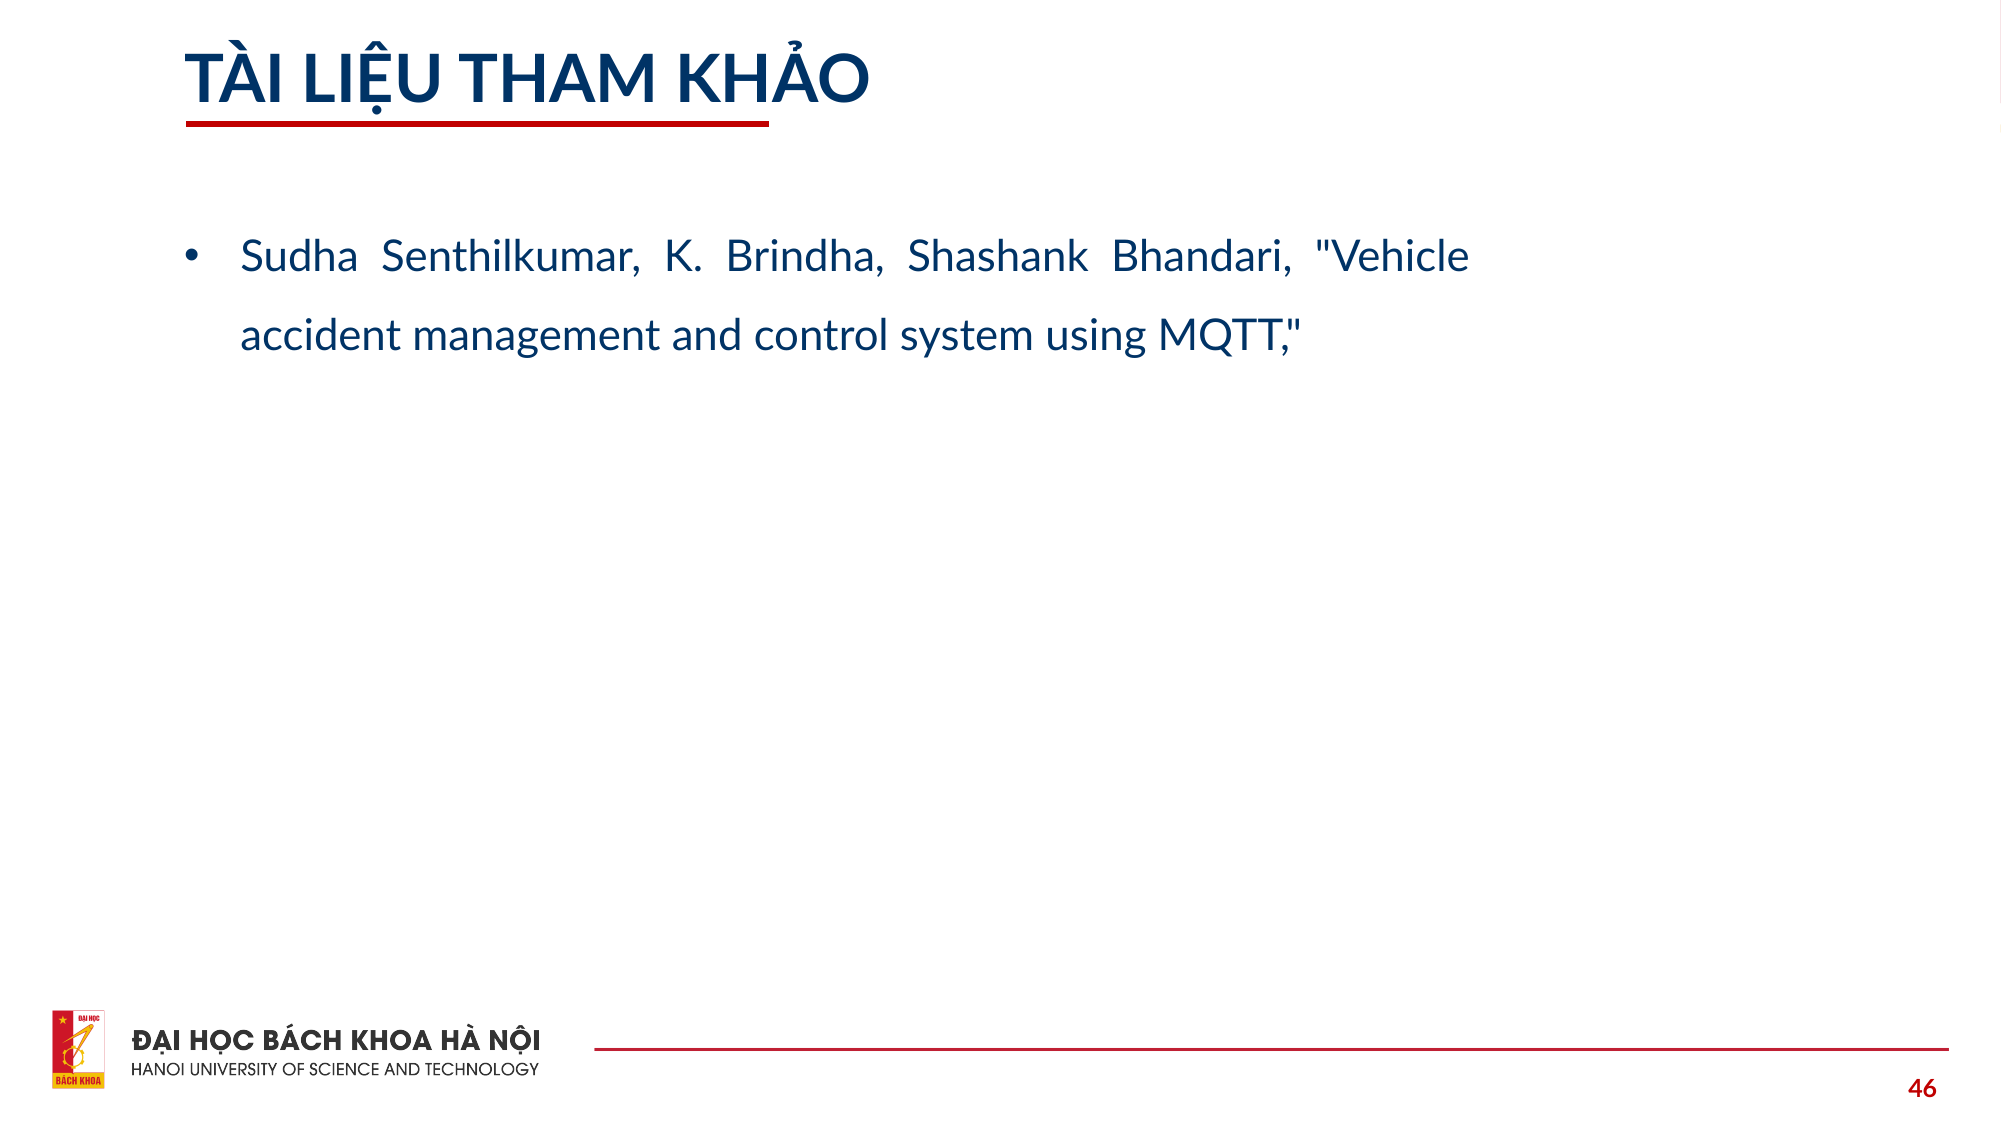

# 1. TỔNG QUAN ĐỀ TÀI
TÀI LIỆU THAM KHẢO
Sudha Senthilkumar, K. Brindha, Shashank Bhandari, "Vehicle accident management and control system using MQTT,"
46